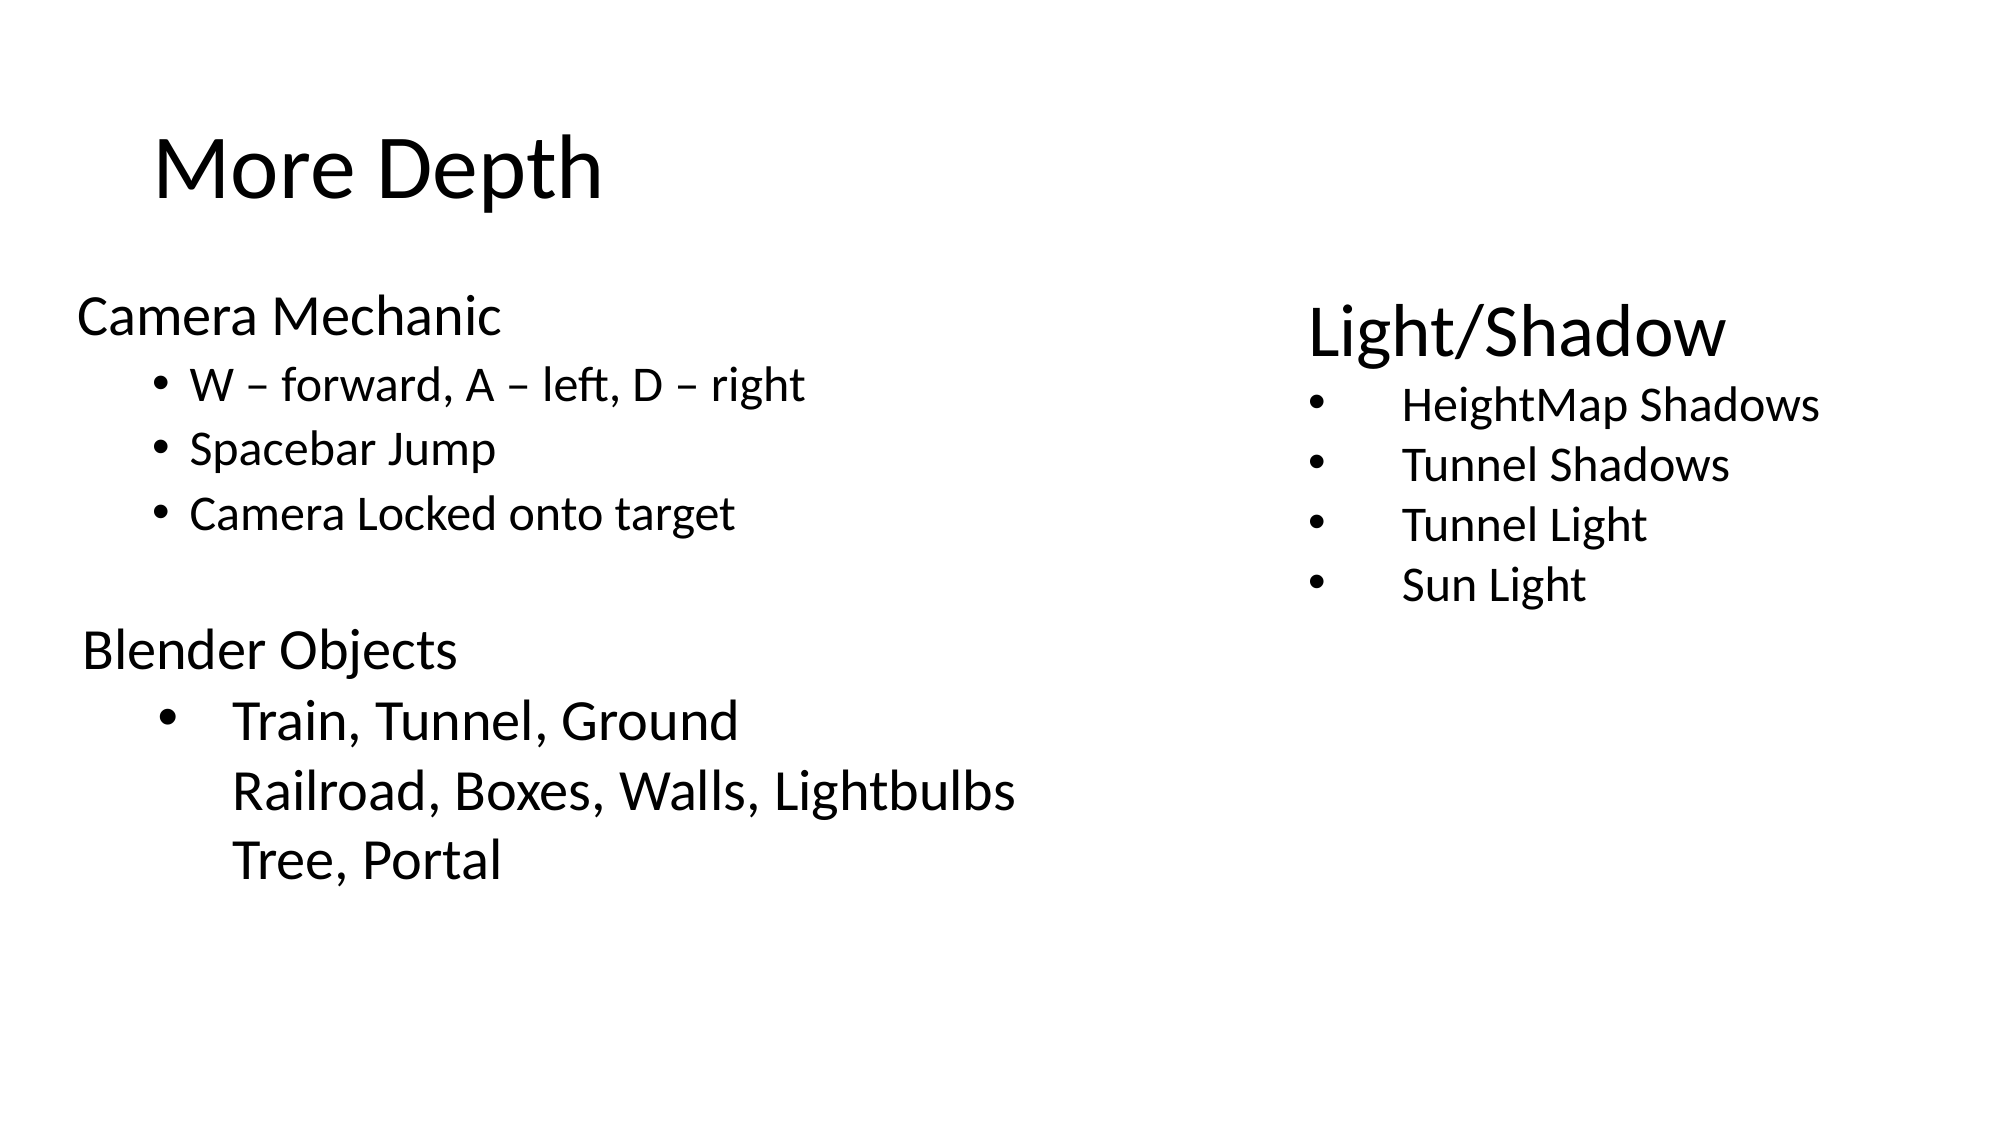

# More Depth
Light/Shadow
HeightMap Shadows
Tunnel Shadows
Tunnel Light
Sun Light
Camera Mechanic
W – forward, A – left, D – right
Spacebar Jump
Camera Locked onto target

Blender Objects
Train, Tunnel, Ground
Railroad, Boxes, Walls, Lightbulbs
Tree, Portal